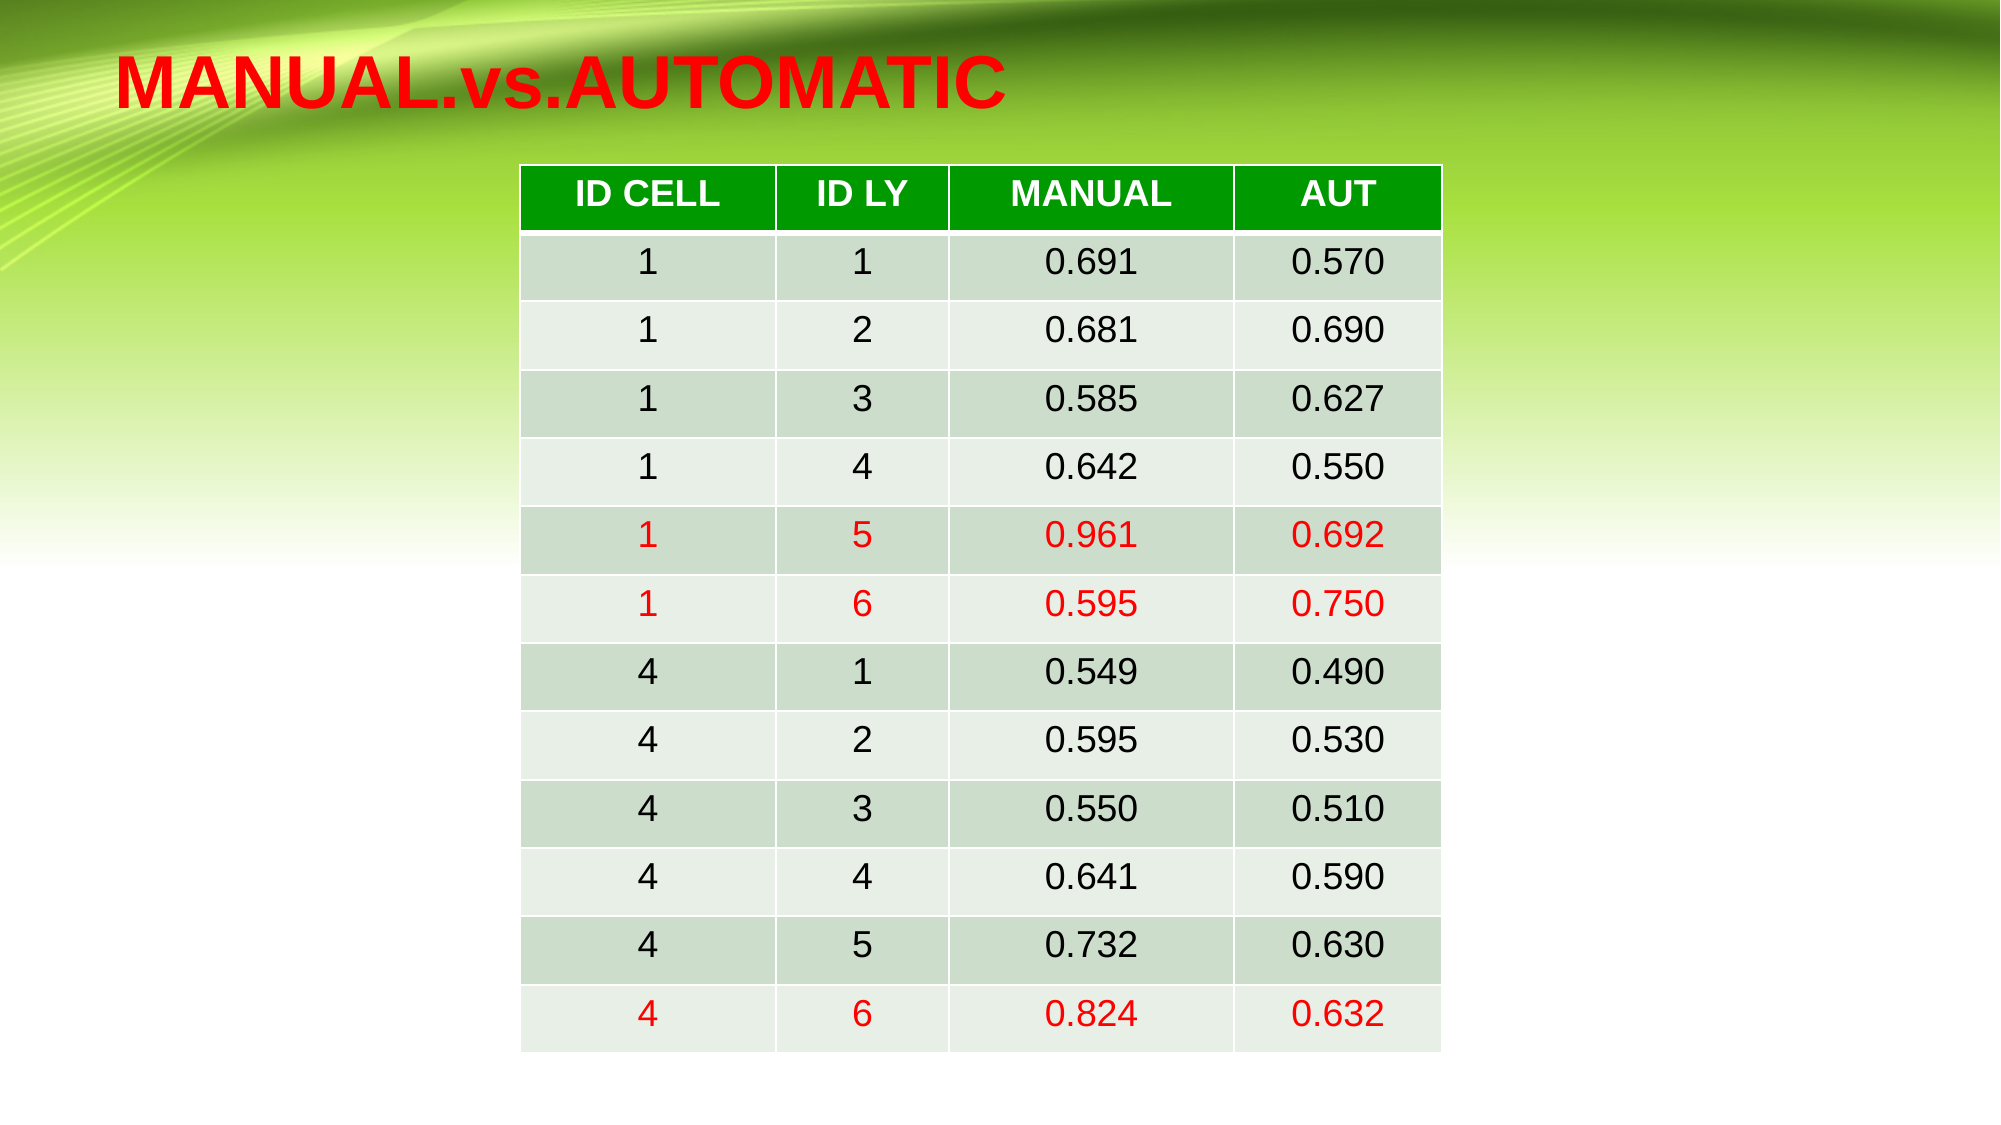

# MANUAL.vs.AUTOMATIC
| ID CELL | ID LY | MANUAL | AUT |
| --- | --- | --- | --- |
| 1 | 1 | 0.691 | 0.570 |
| 1 | 2 | 0.681 | 0.690 |
| 1 | 3 | 0.585 | 0.627 |
| 1 | 4 | 0.642 | 0.550 |
| 1 | 5 | 0.961 | 0.692 |
| 1 | 6 | 0.595 | 0.750 |
| 4 | 1 | 0.549 | 0.490 |
| 4 | 2 | 0.595 | 0.530 |
| 4 | 3 | 0.550 | 0.510 |
| 4 | 4 | 0.641 | 0.590 |
| 4 | 5 | 0.732 | 0.630 |
| 4 | 6 | 0.824 | 0.632 |